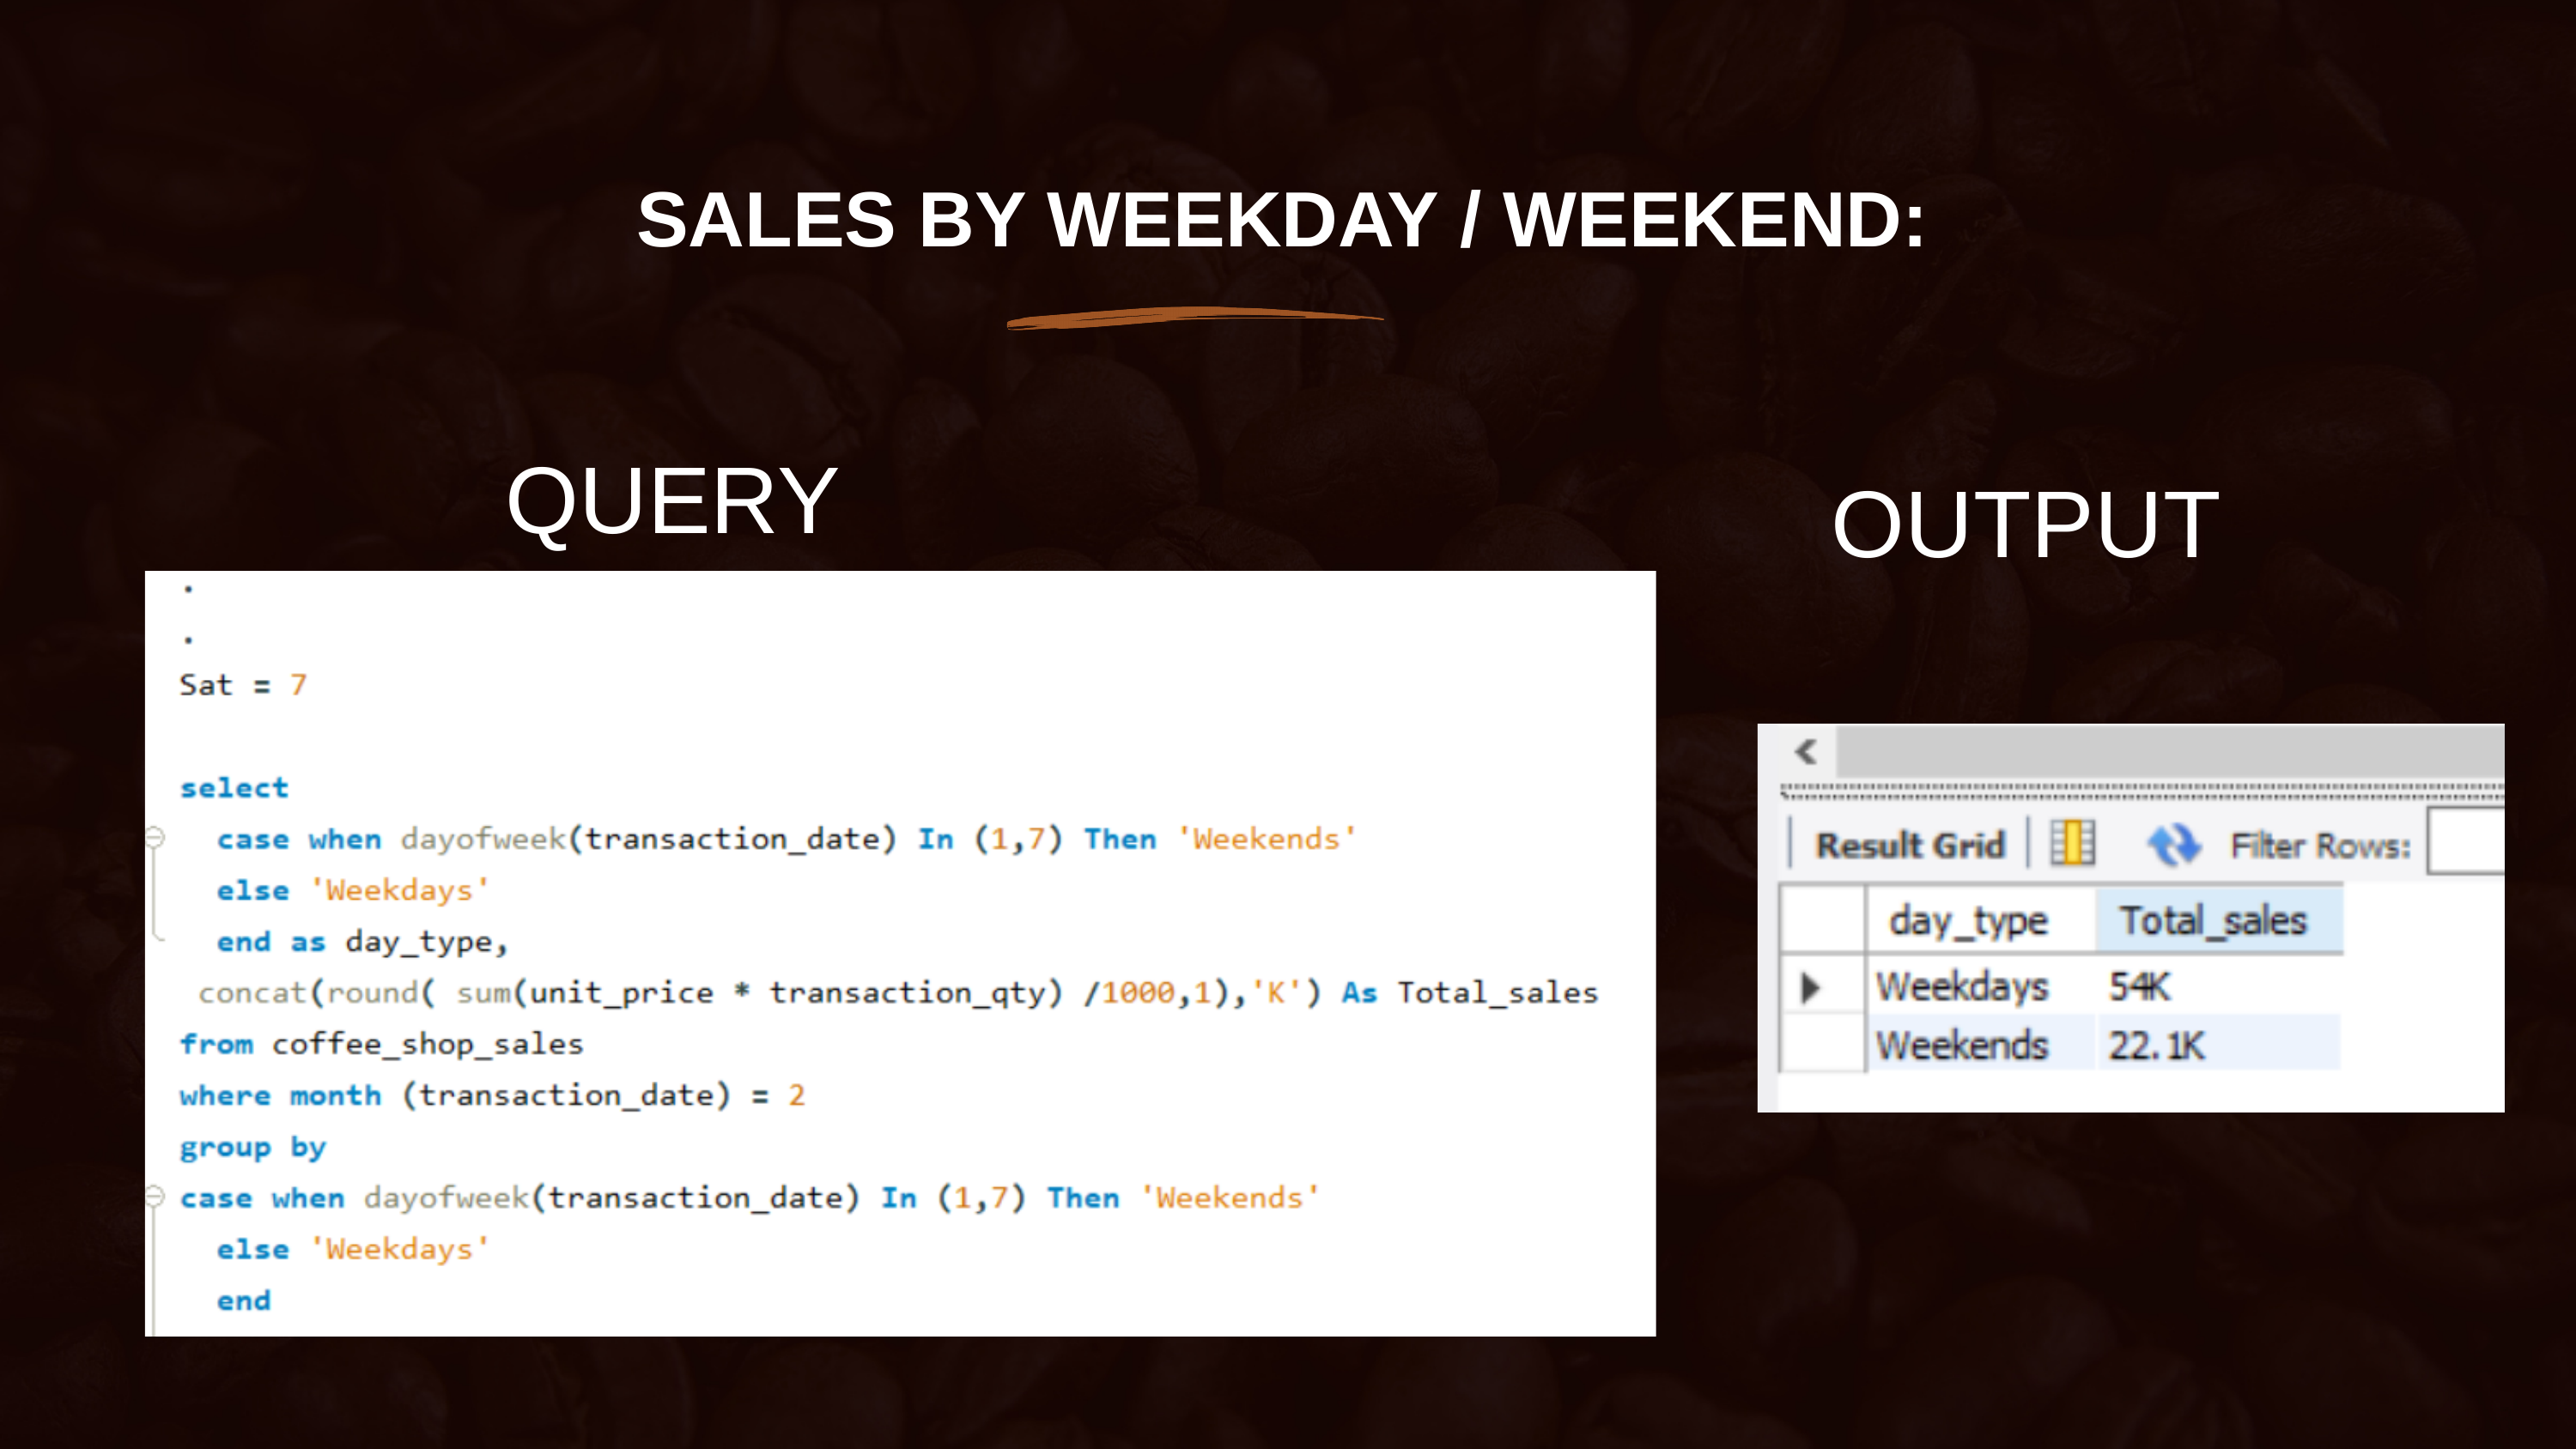

SALES BY WEEKDAY / WEEKEND:

QUERY
OUTPUT